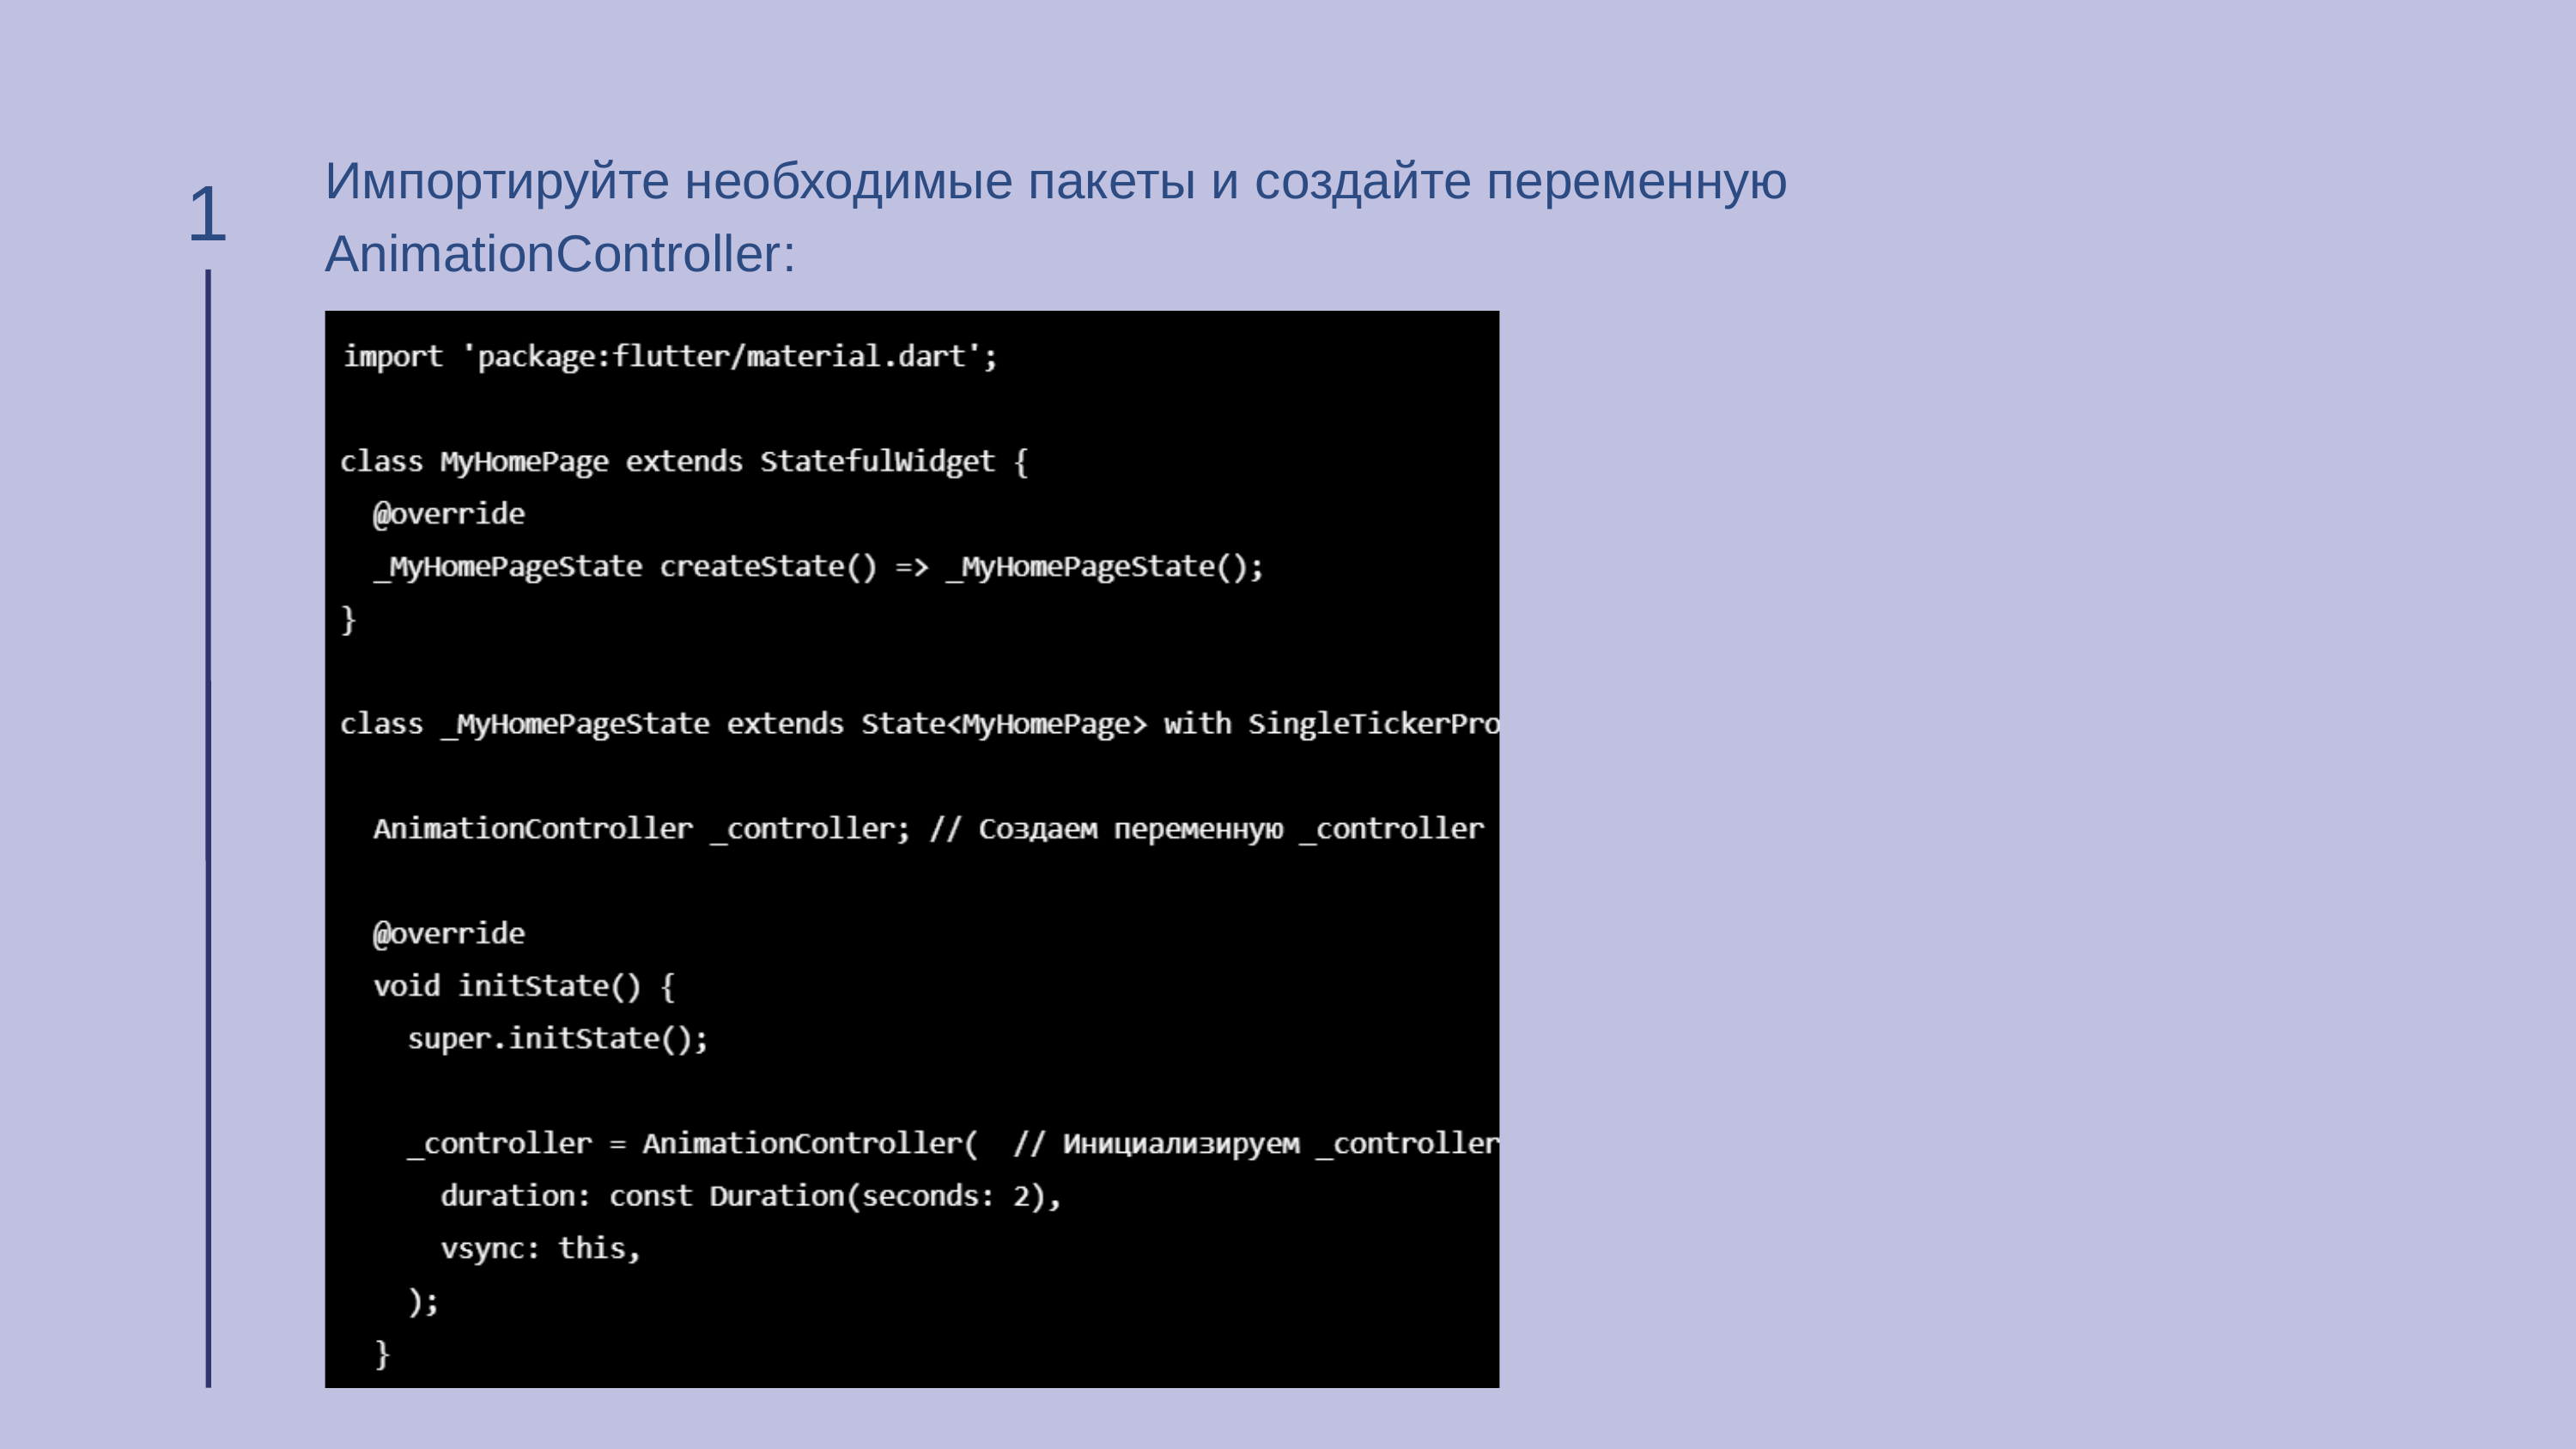

Импортируйте необходимые пакеты и создайте переменную AnimationController:

1

|  |
| --- |